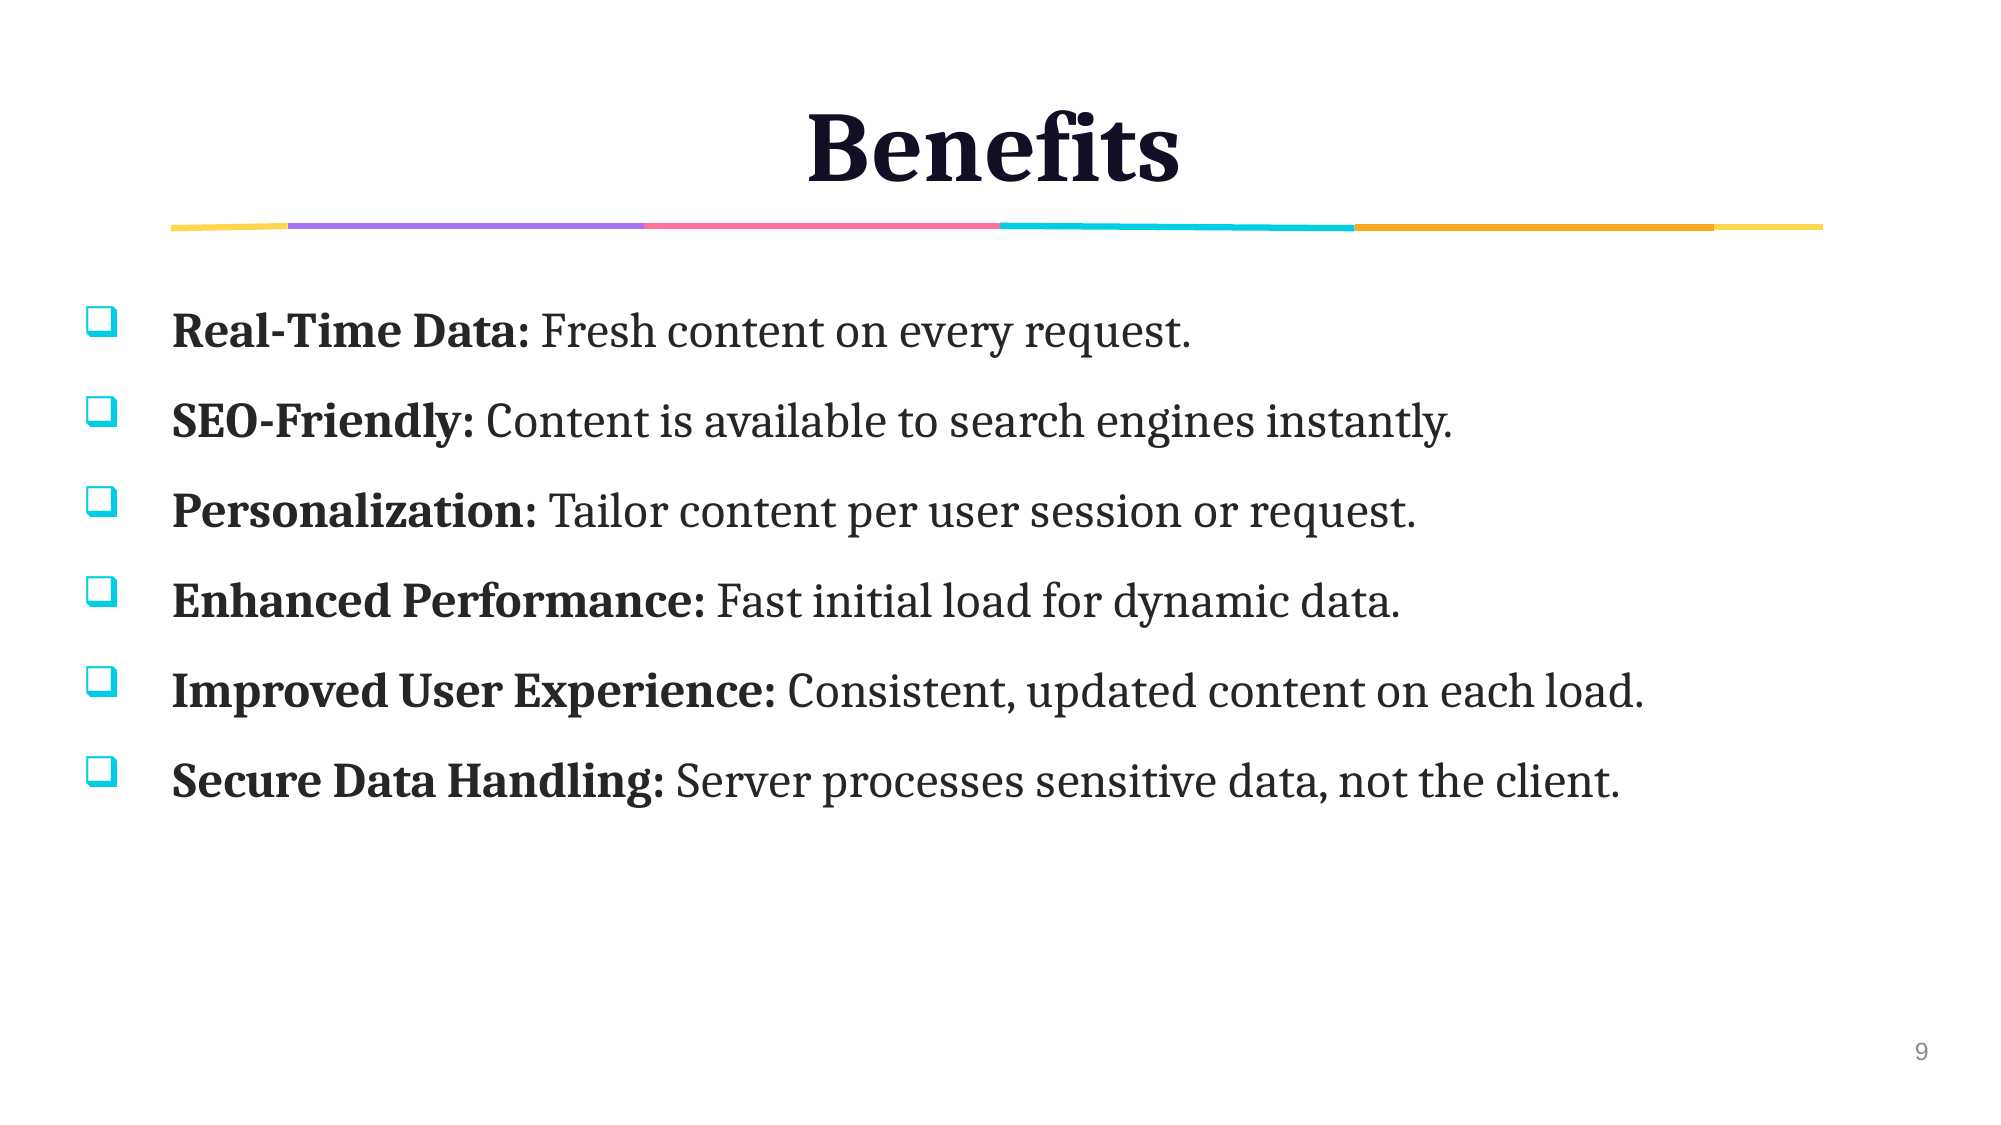

# Benefits
Real-Time Data: Fresh content on every request.
SEO-Friendly: Content is available to search engines instantly.
Personalization: Tailor content per user session or request.
Enhanced Performance: Fast initial load for dynamic data.
Improved User Experience: Consistent, updated content on each load.
Secure Data Handling: Server processes sensitive data, not the client.
9